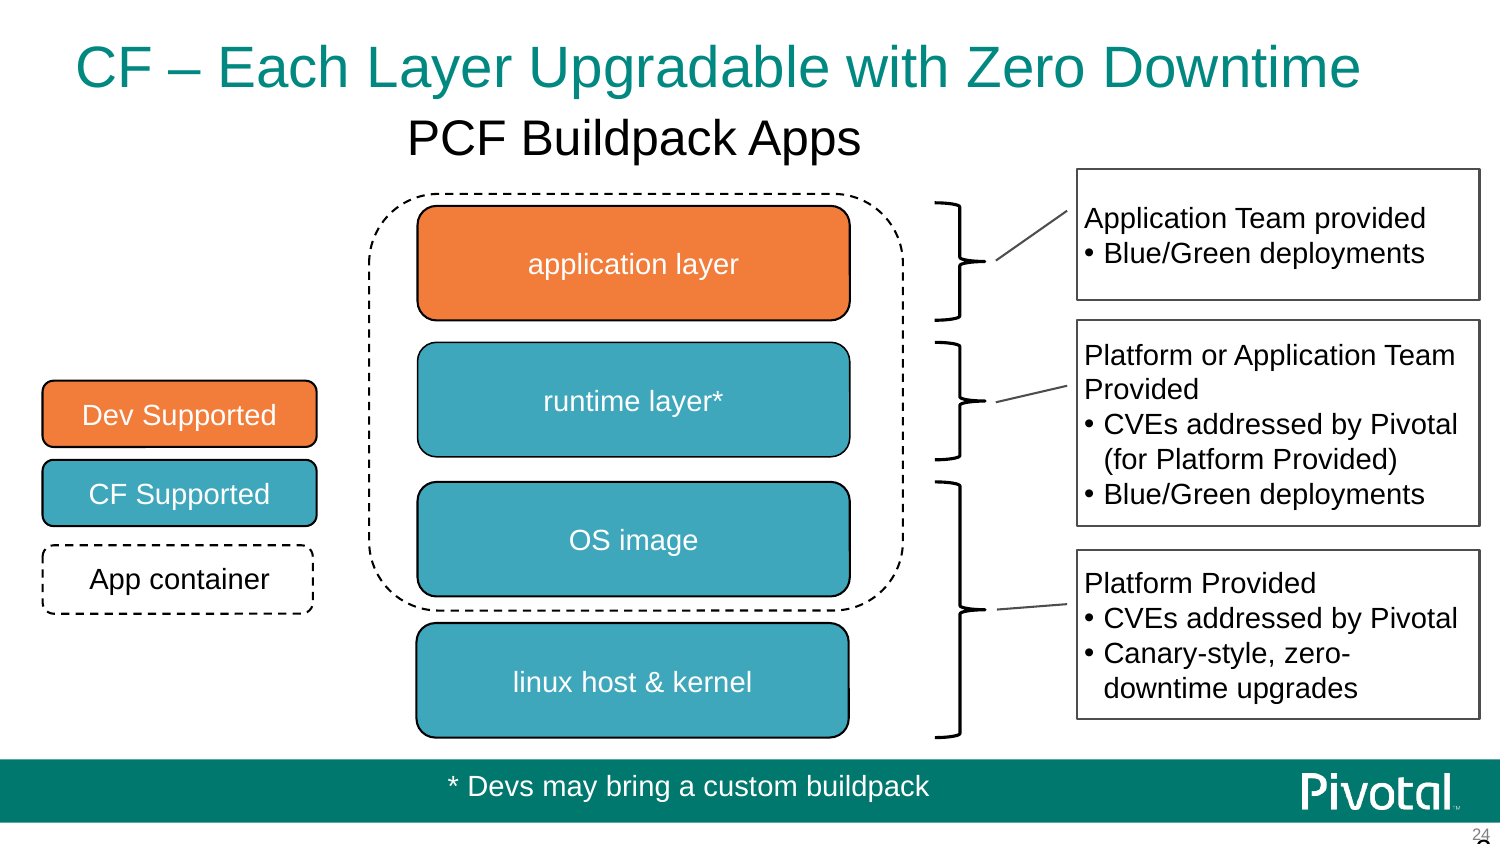

# CF – Each Layer Upgradable with Zero Downtime
PCF Buildpack Apps

application layer

runtime layer*

OS image

linux host & kernel
* Devs may bring a custom buildpack

Application Team provided
Blue/Green deployments

Platform or Application Team Provided
CVEs addressed by Pivotal (for Platform Provided)
Blue/Green deployments

Dev Supported

CF Supported

App container

Platform Provided
CVEs addressed by Pivotal
Canary-style, zero-downtime upgrades
24